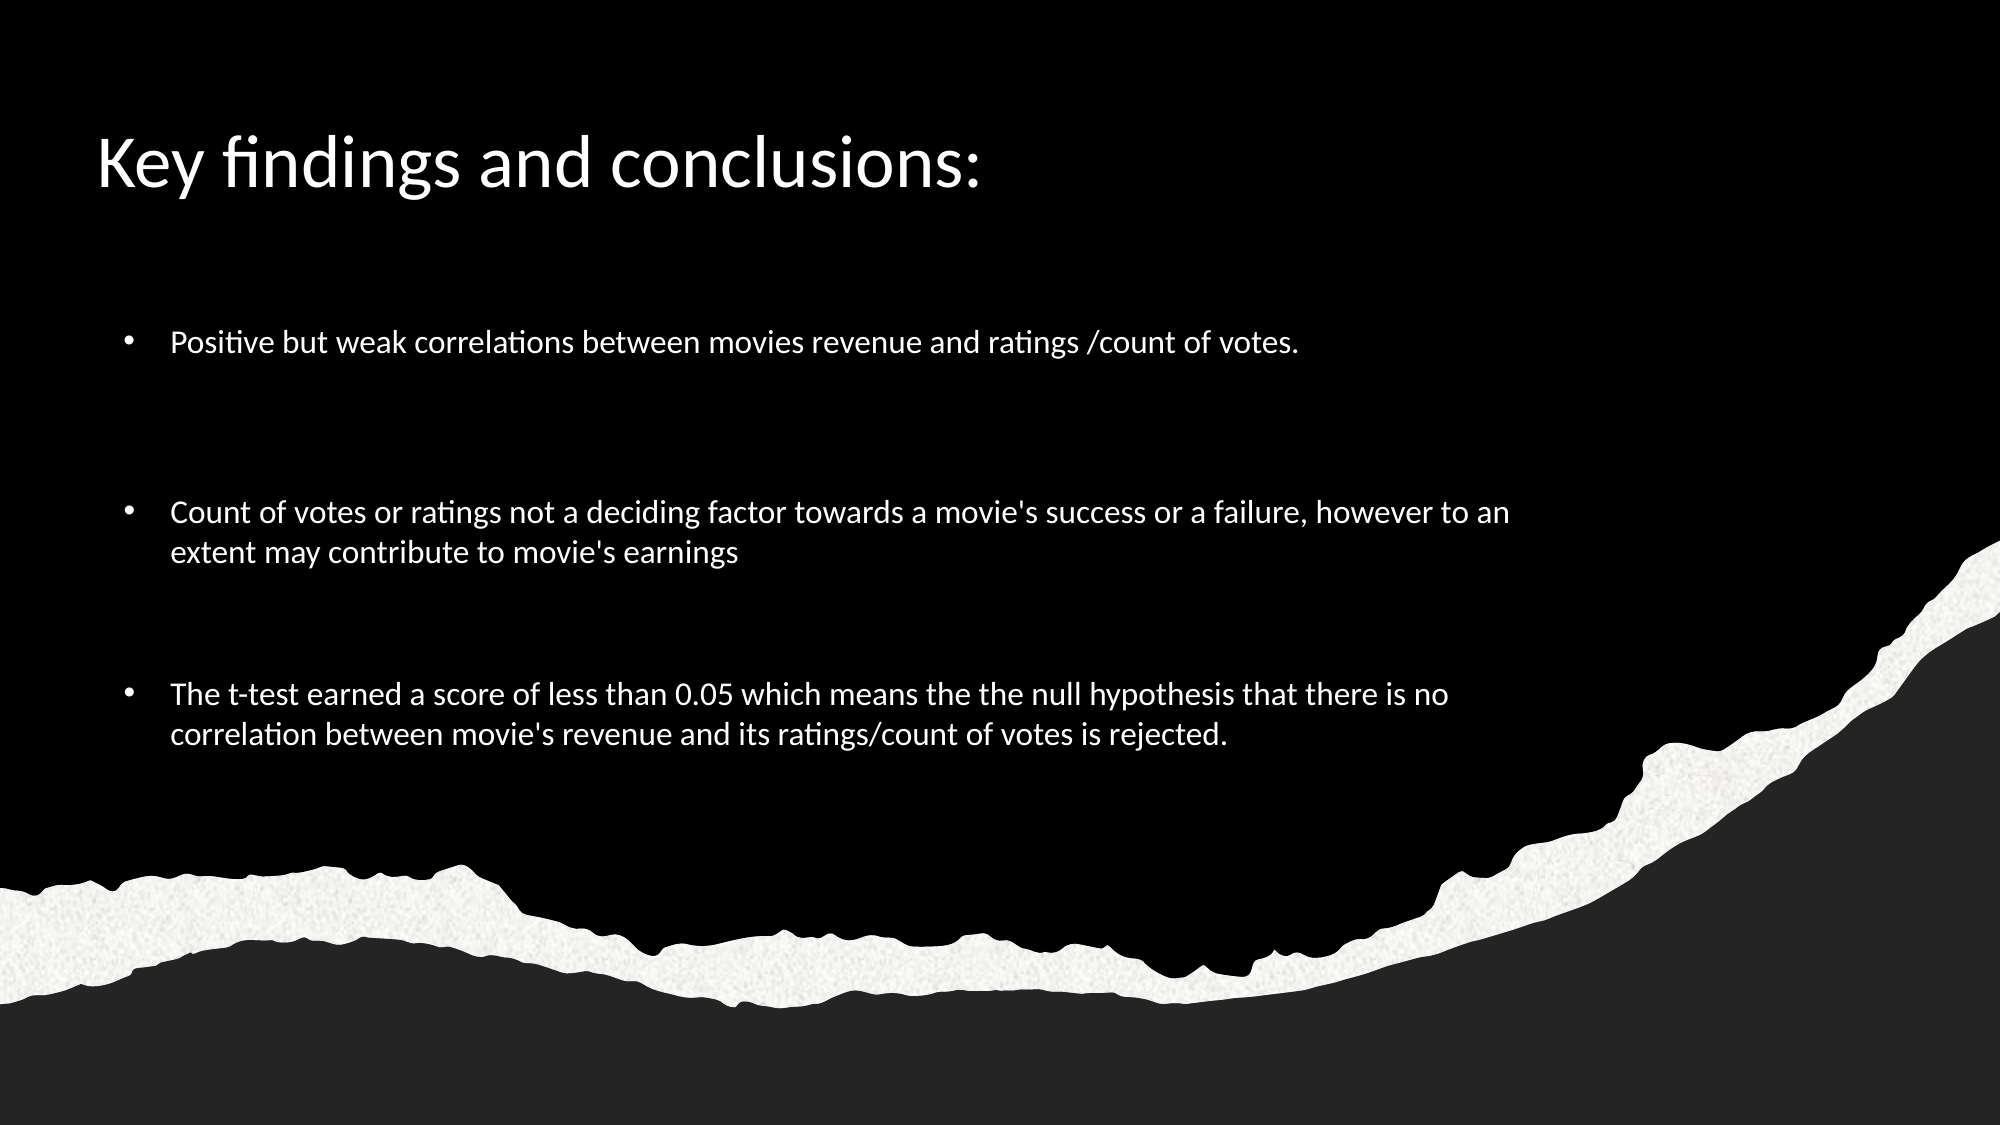

# Key findings and conclusions:
Positive but weak correlations between movies revenue and ratings /count of votes.
Count of votes or ratings not a deciding factor towards a movie's success or a failure, however to an extent may contribute to movie's earnings

The t-test earned a score of less than 0.05 which means the the null hypothesis that there is no correlation between movie's revenue and its ratings/count of votes is rejected.